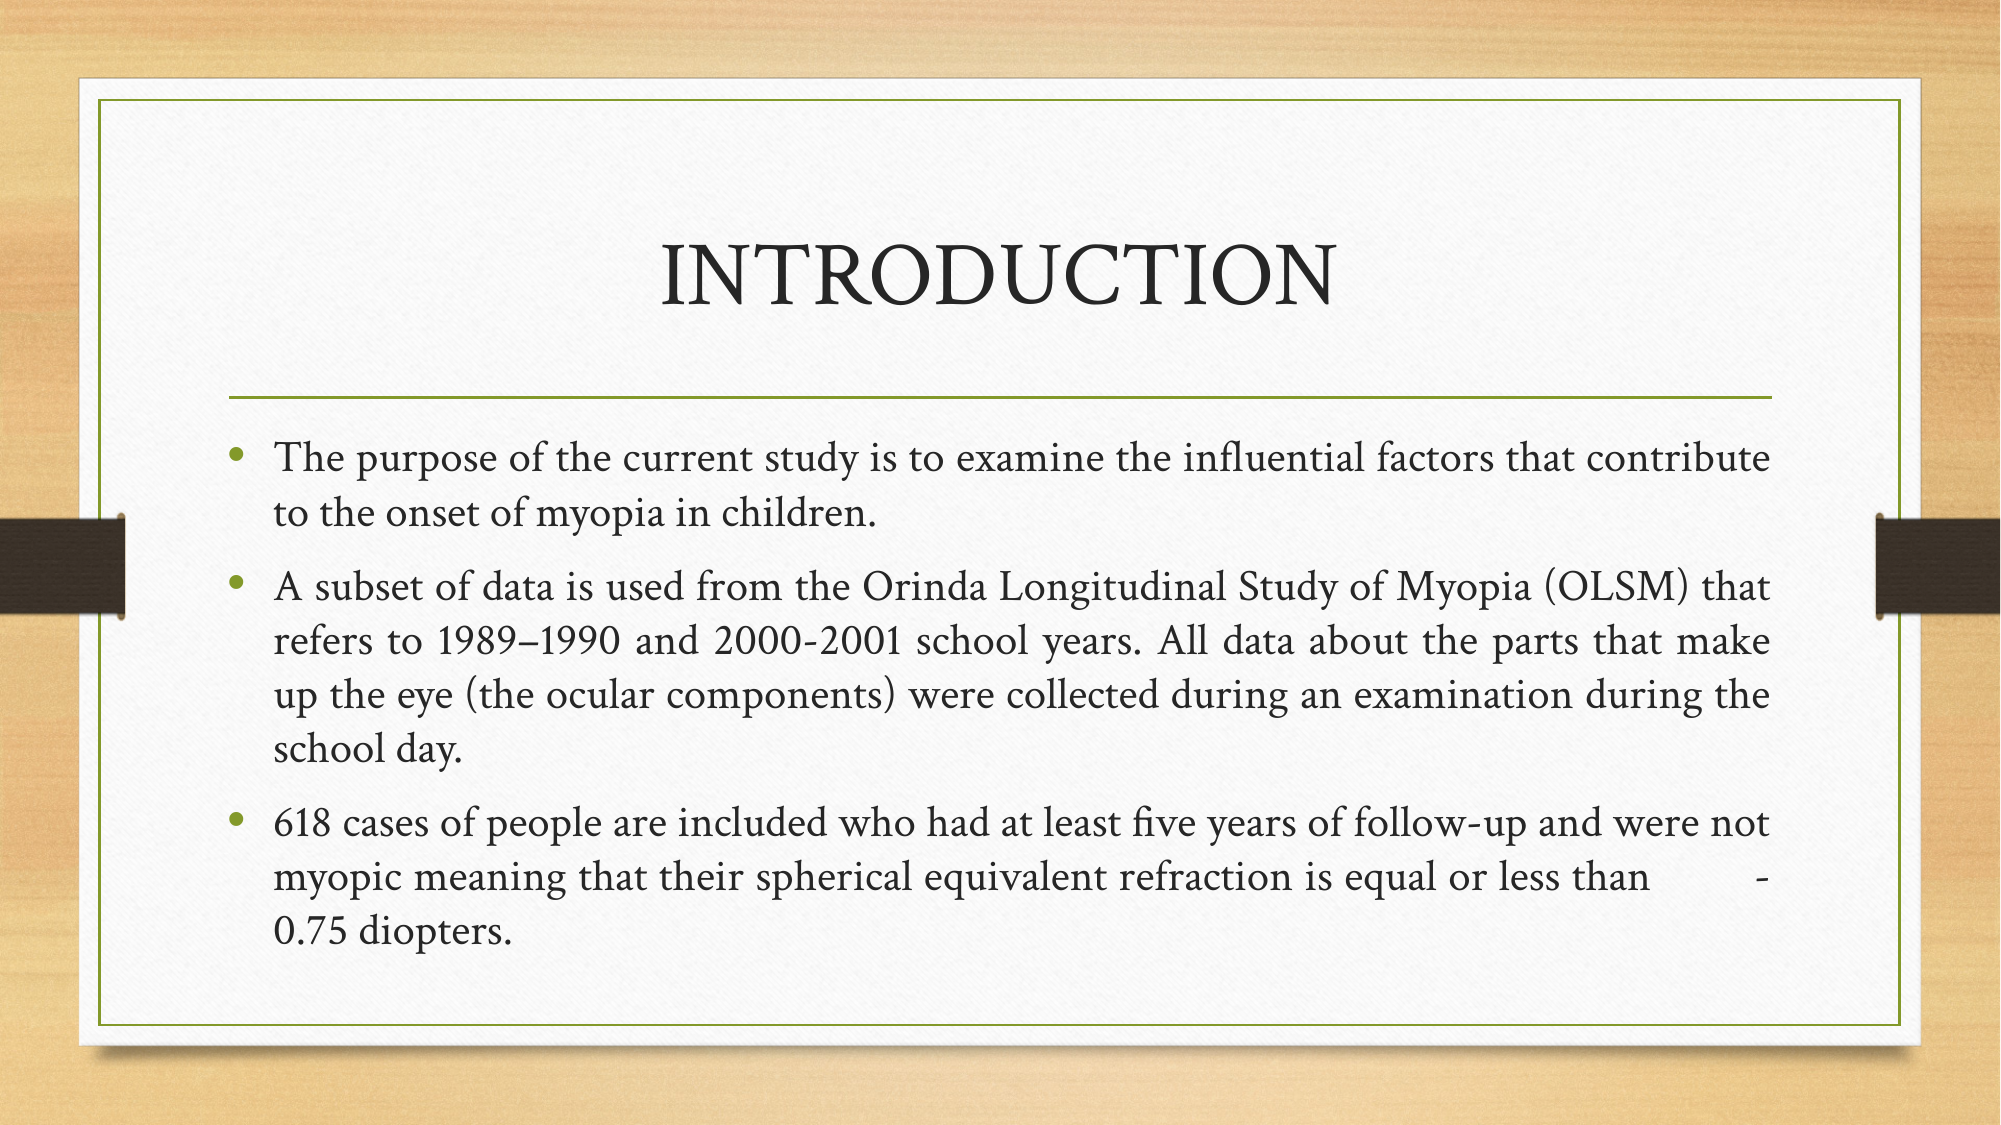

# INTRODUCTION
The purpose of the current study is to examine the influential factors that contribute to the onset of myopia in children.
A subset of data is used from the Orinda Longitudinal Study of Myopia (OLSM) that refers to 1989–1990 and 2000-2001 school years. All data about the parts that make up the eye (the ocular components) were collected during an examination during the school day.
618 cases of people are included who had at least five years of follow-up and were not myopic meaning that their spherical equivalent refraction is equal or less than         - 0.75 diopters.